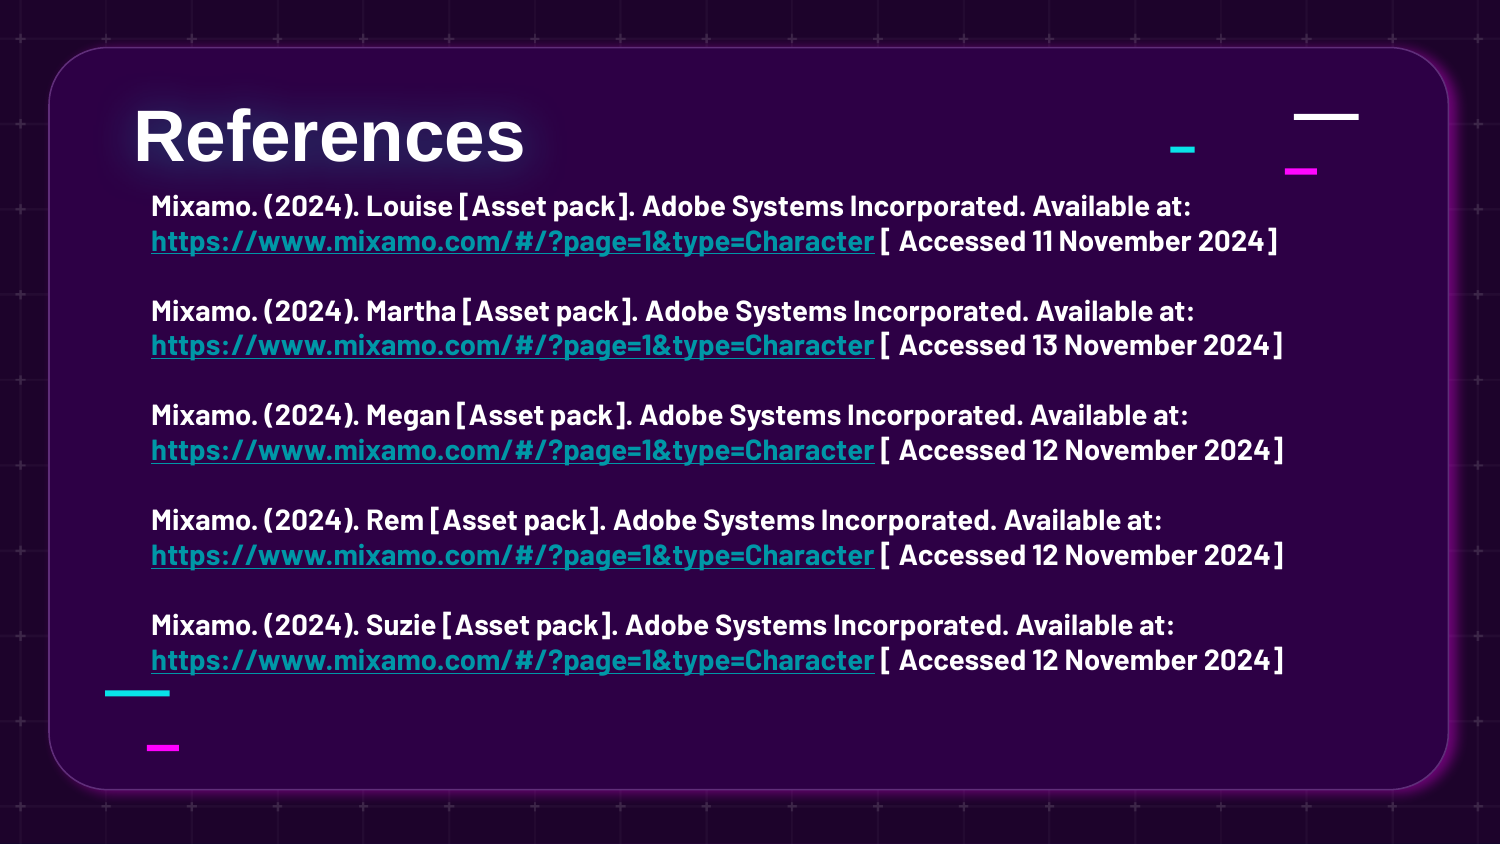

# References
Mixamo. (2024). Louise [Asset pack]. Adobe Systems Incorporated. Available at: https://www.mixamo.com/#/?page=1&type=Character [ Accessed 11 November 2024]

Mixamo. (2024). Martha [Asset pack]. Adobe Systems Incorporated. Available at: https://www.mixamo.com/#/?page=1&type=Character [ Accessed 13 November 2024]

Mixamo. (2024). Megan [Asset pack]. Adobe Systems Incorporated. Available at: https://www.mixamo.com/#/?page=1&type=Character [ Accessed 12 November 2024]

Mixamo. (2024). Rem [Asset pack]. Adobe Systems Incorporated. Available at: https://www.mixamo.com/#/?page=1&type=Character [ Accessed 12 November 2024]

Mixamo. (2024). Suzie [Asset pack]. Adobe Systems Incorporated. Available at: https://www.mixamo.com/#/?page=1&type=Character [ Accessed 12 November 2024]